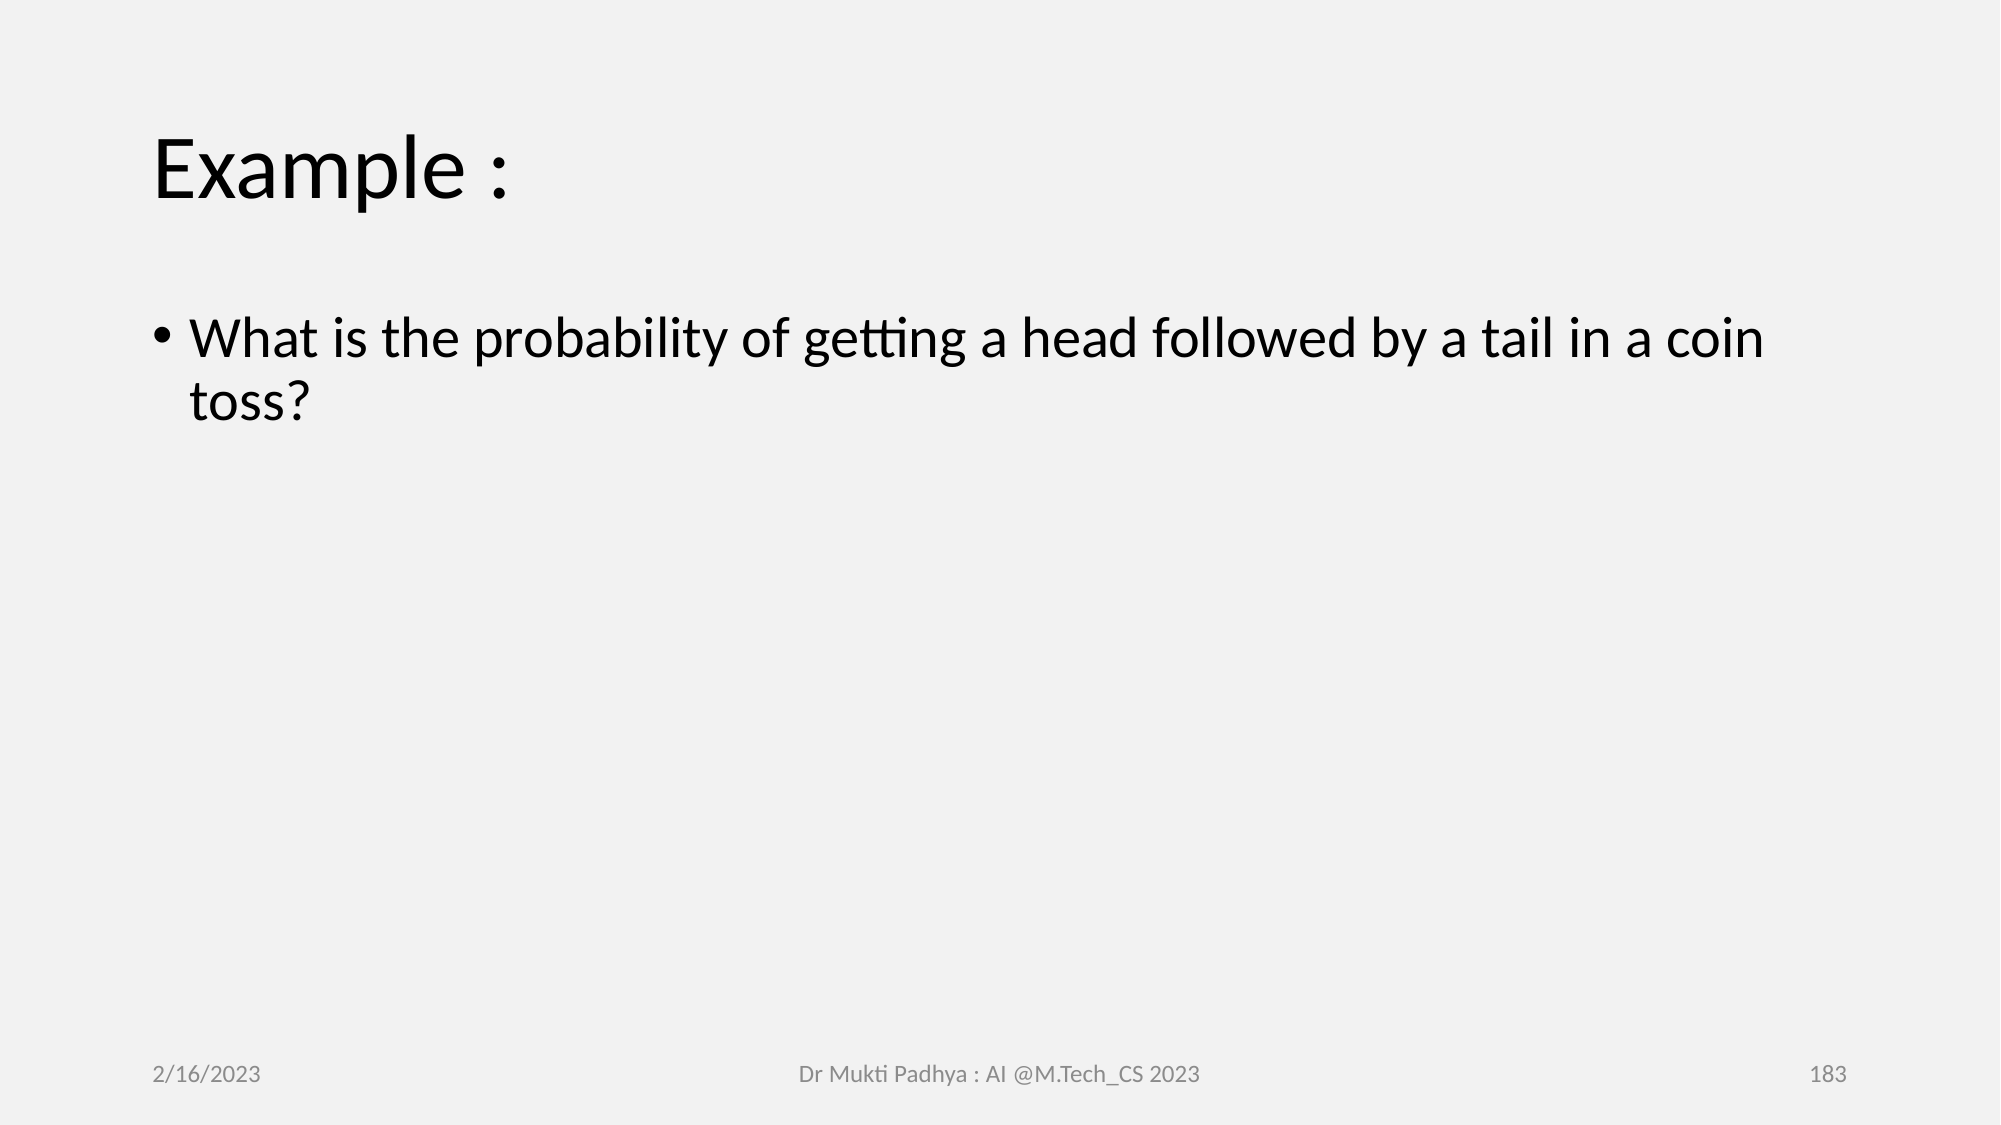

# Example :
What is the probability of getting a head followed by a tail in a coin toss?
2/16/2023
Dr Mukti Padhya : AI @M.Tech_CS 2023
183